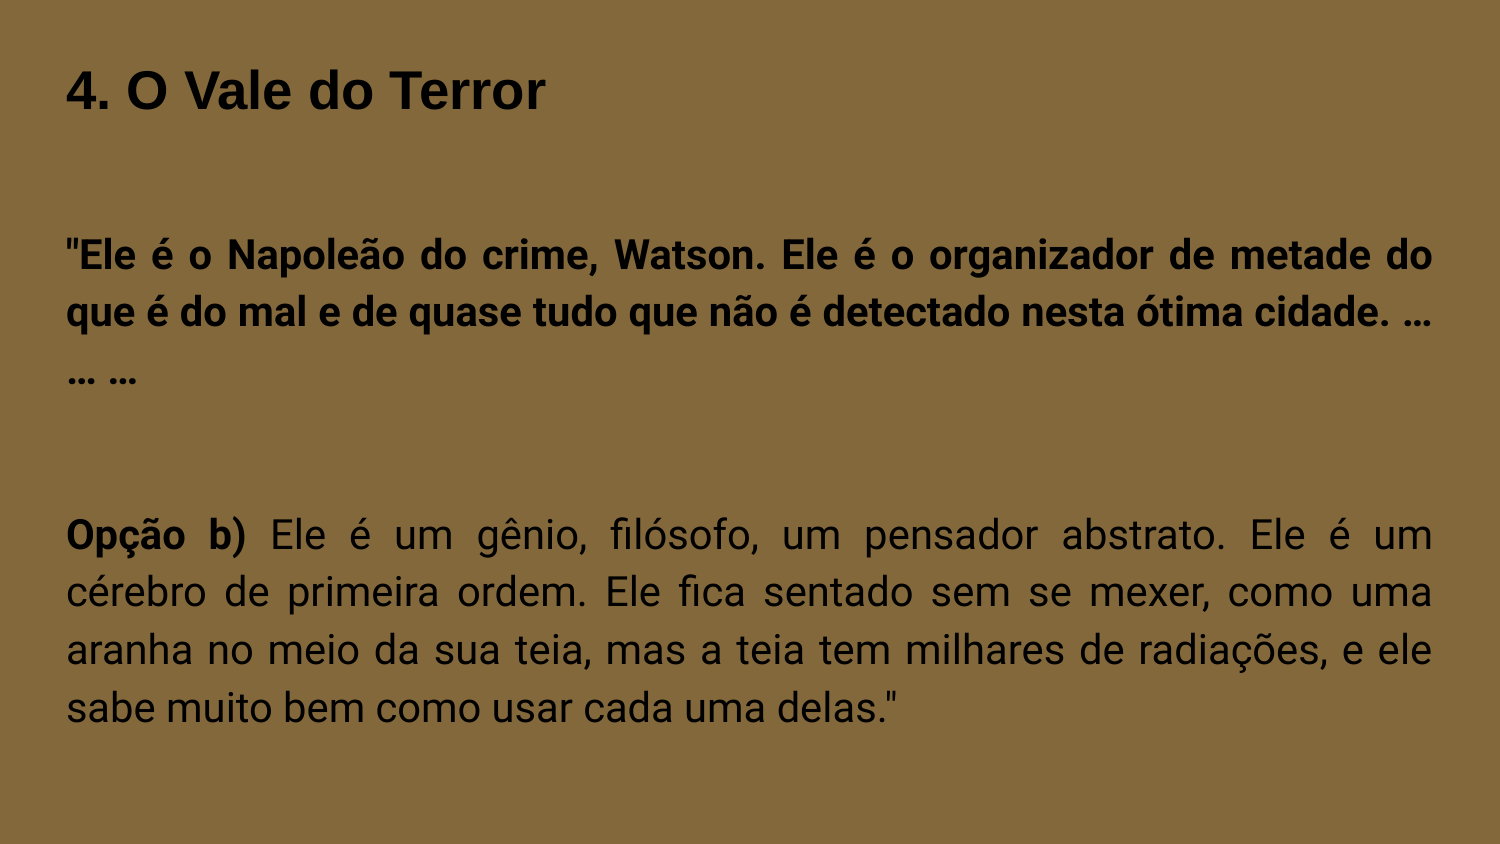

# 4. O Vale do Terror
"Ele é o Napoleão do crime, Watson. Ele é o organizador de metade do que é do mal e de quase tudo que não é detectado nesta ótima cidade. … … …

Opção b) Ele é um gênio, filósofo, um pensador abstrato. Ele é um cérebro de primeira ordem. Ele fica sentado sem se mexer, como uma aranha no meio da sua teia, mas a teia tem milhares de radiações, e ele sabe muito bem como usar cada uma delas."